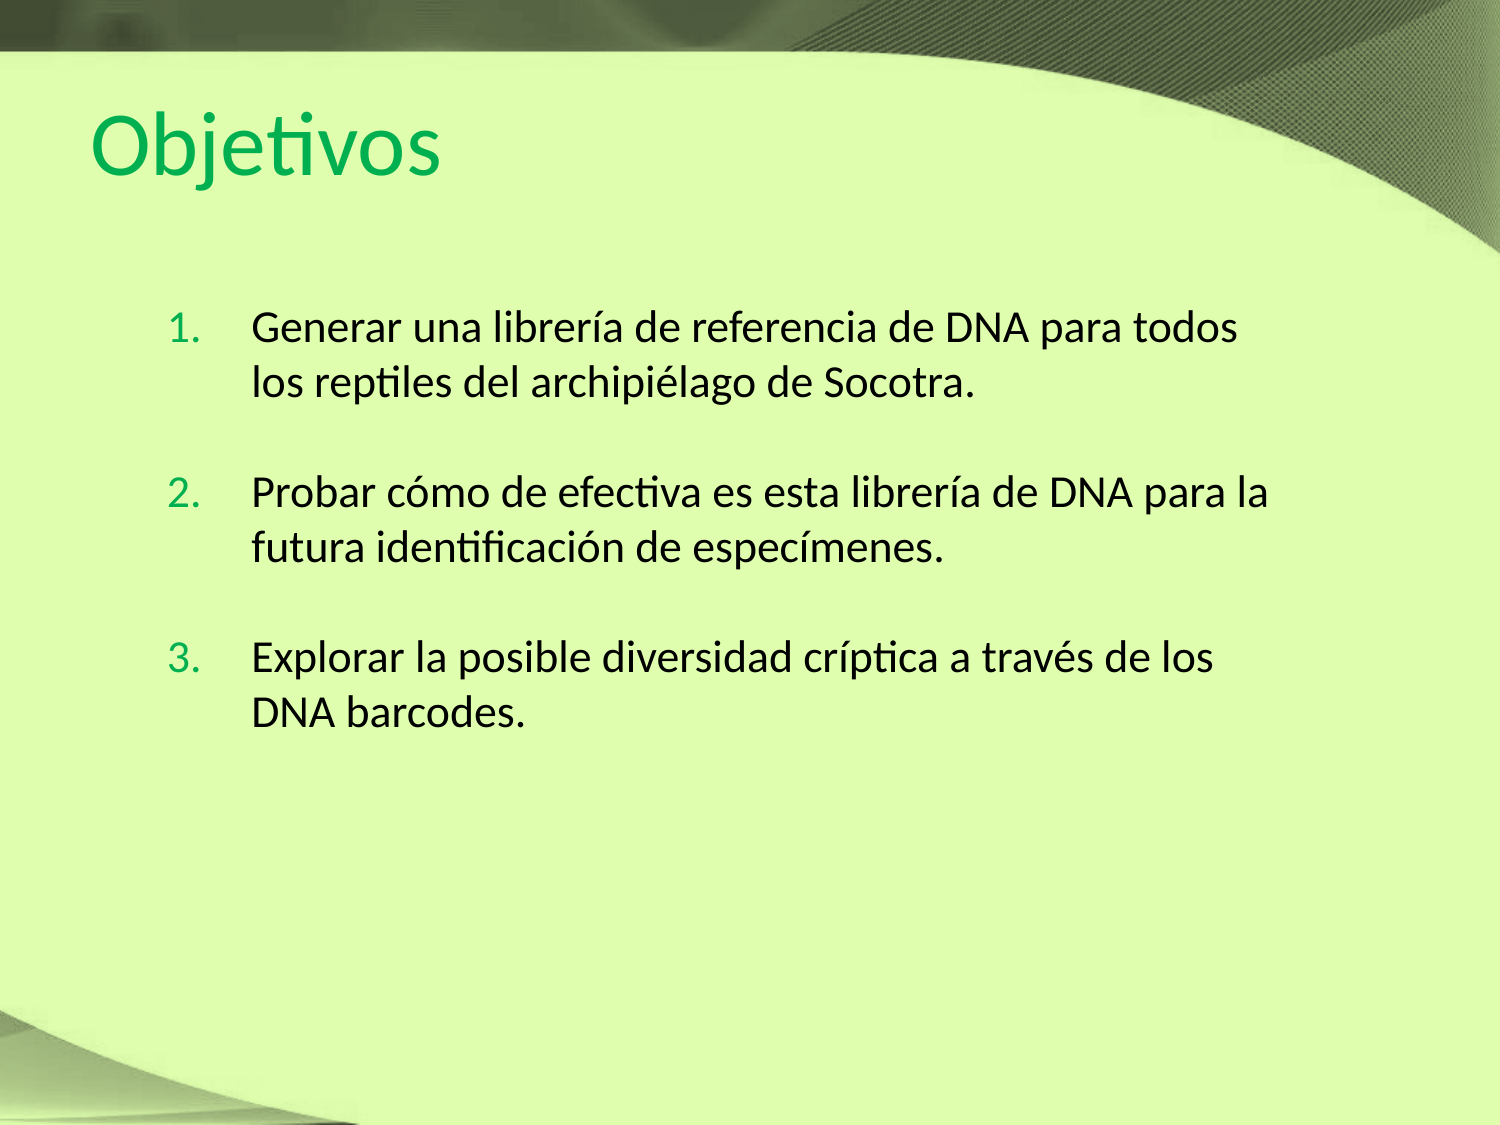

# Objetivos

Generar una librería de referencia de DNA para todos los reptiles del archipiélago de Socotra.

Probar cómo de efectiva es esta librería de DNA para la futura identificación de especímenes.

Explorar la posible diversidad críptica a través de los DNA barcodes.